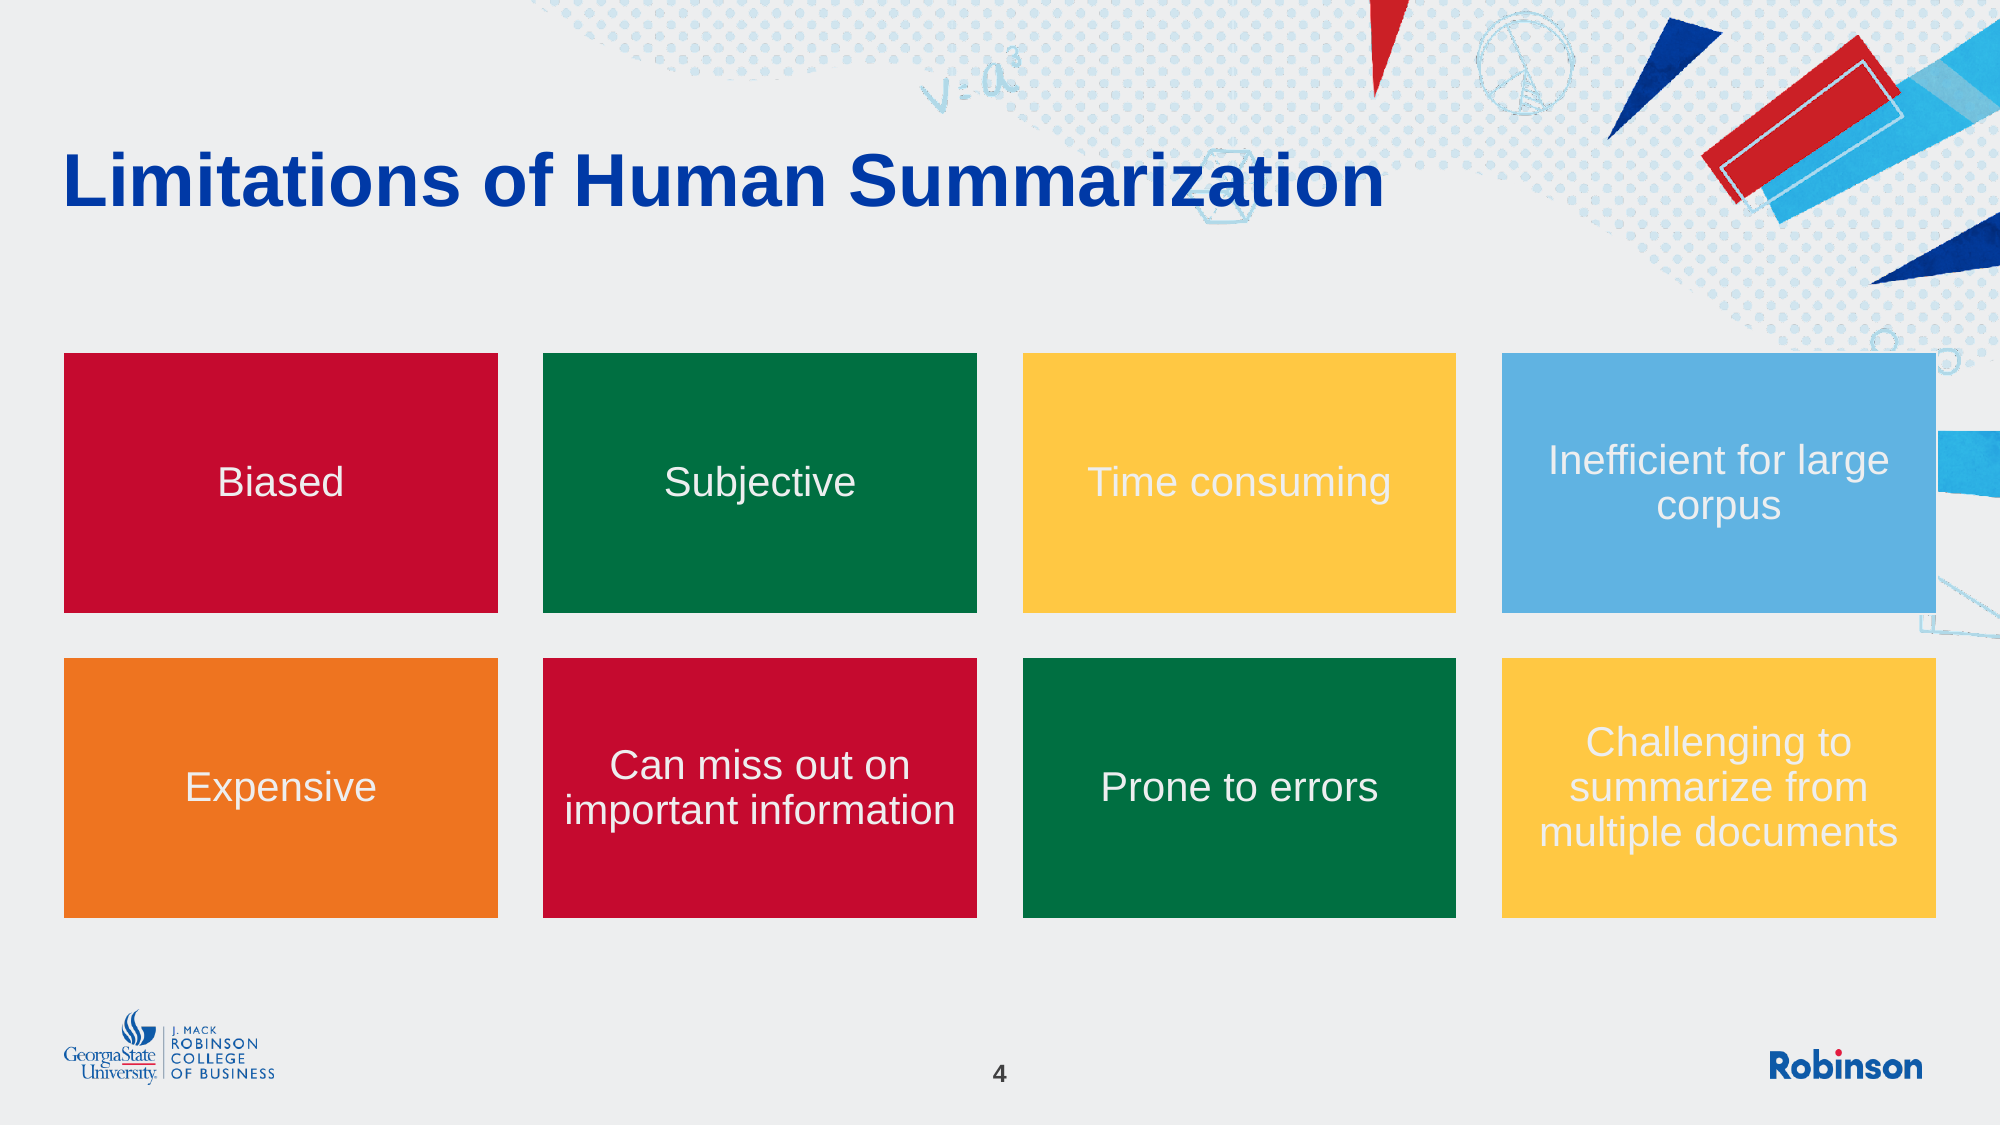

# Limitations of Human Summarization

Biased

Subjective

Time consuming

Inefficient for large corpus

Expensive

Can miss out on important information

Prone to errors

Challenging to summarize from multiple documents
4